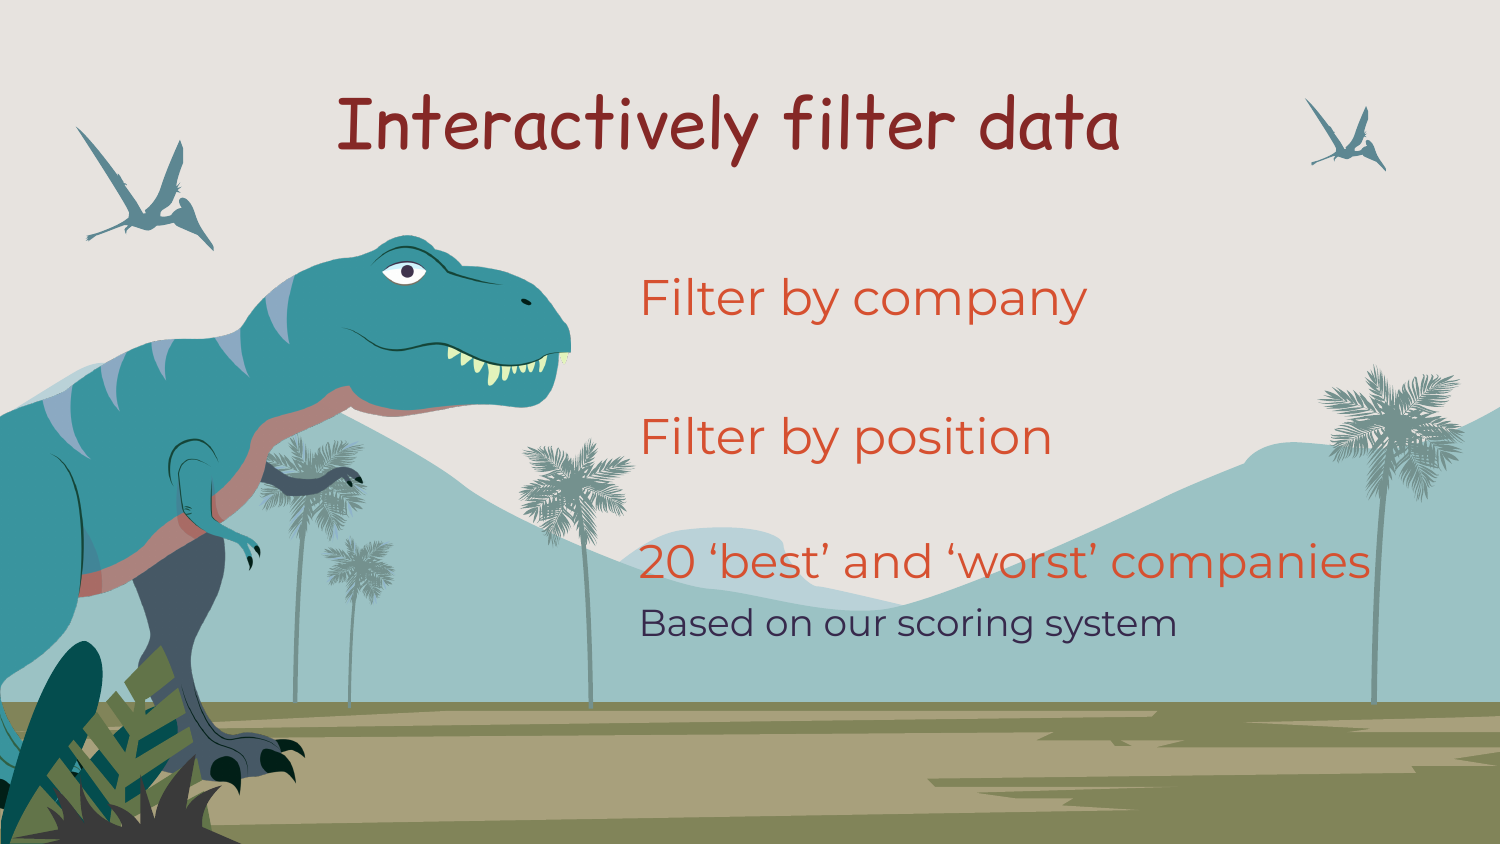

# Interactively filter data
Filter by company
Filter by position
20 ‘best’ and ‘worst’ companies
Based on our scoring system